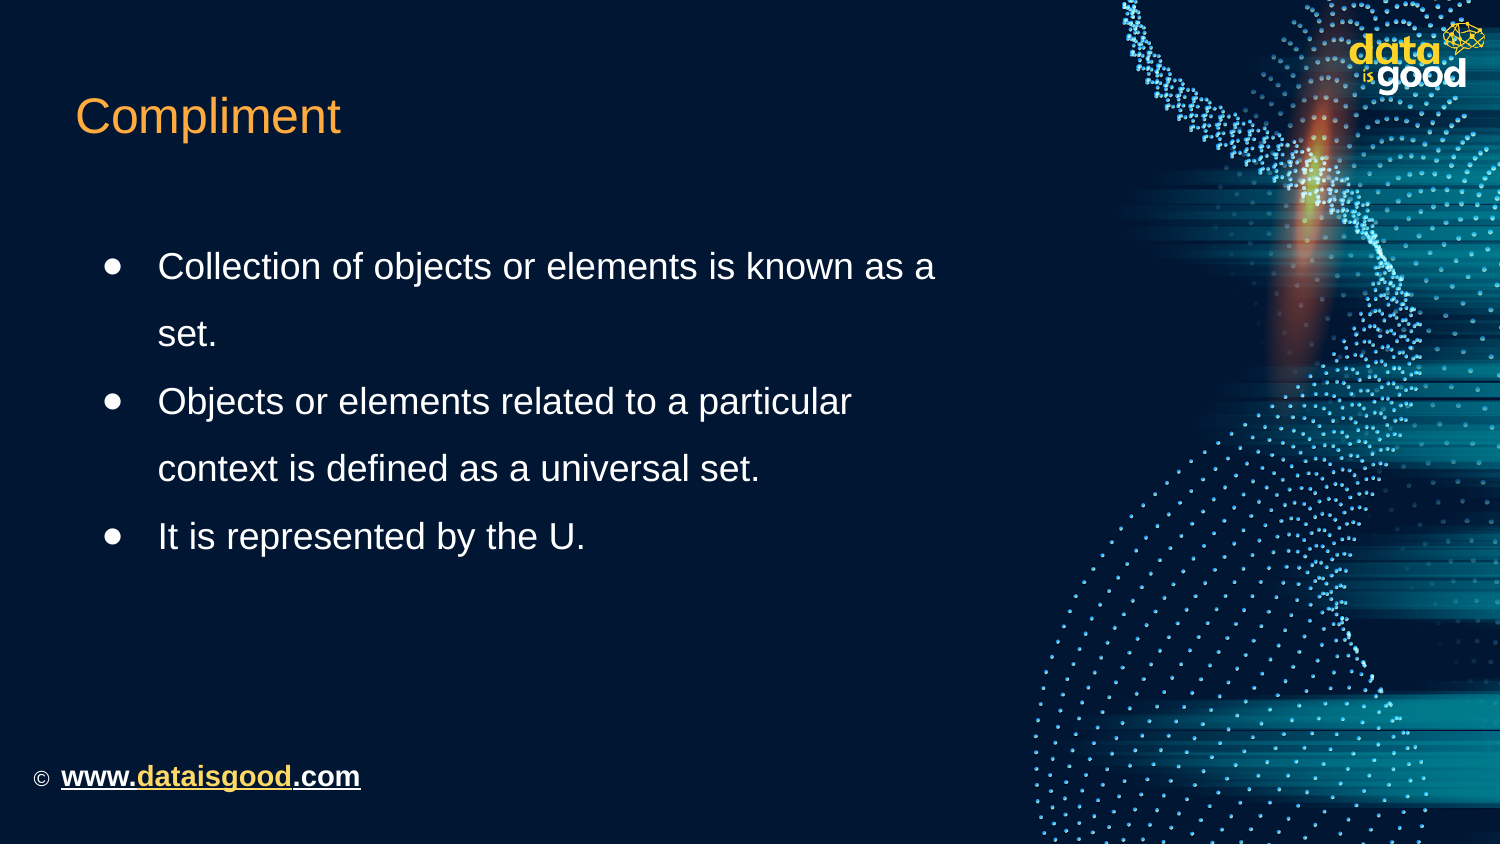

# Compliment
Collection of objects or elements is known as a set.
Objects or elements related to a particular context is defined as a universal set.
It is represented by the U.